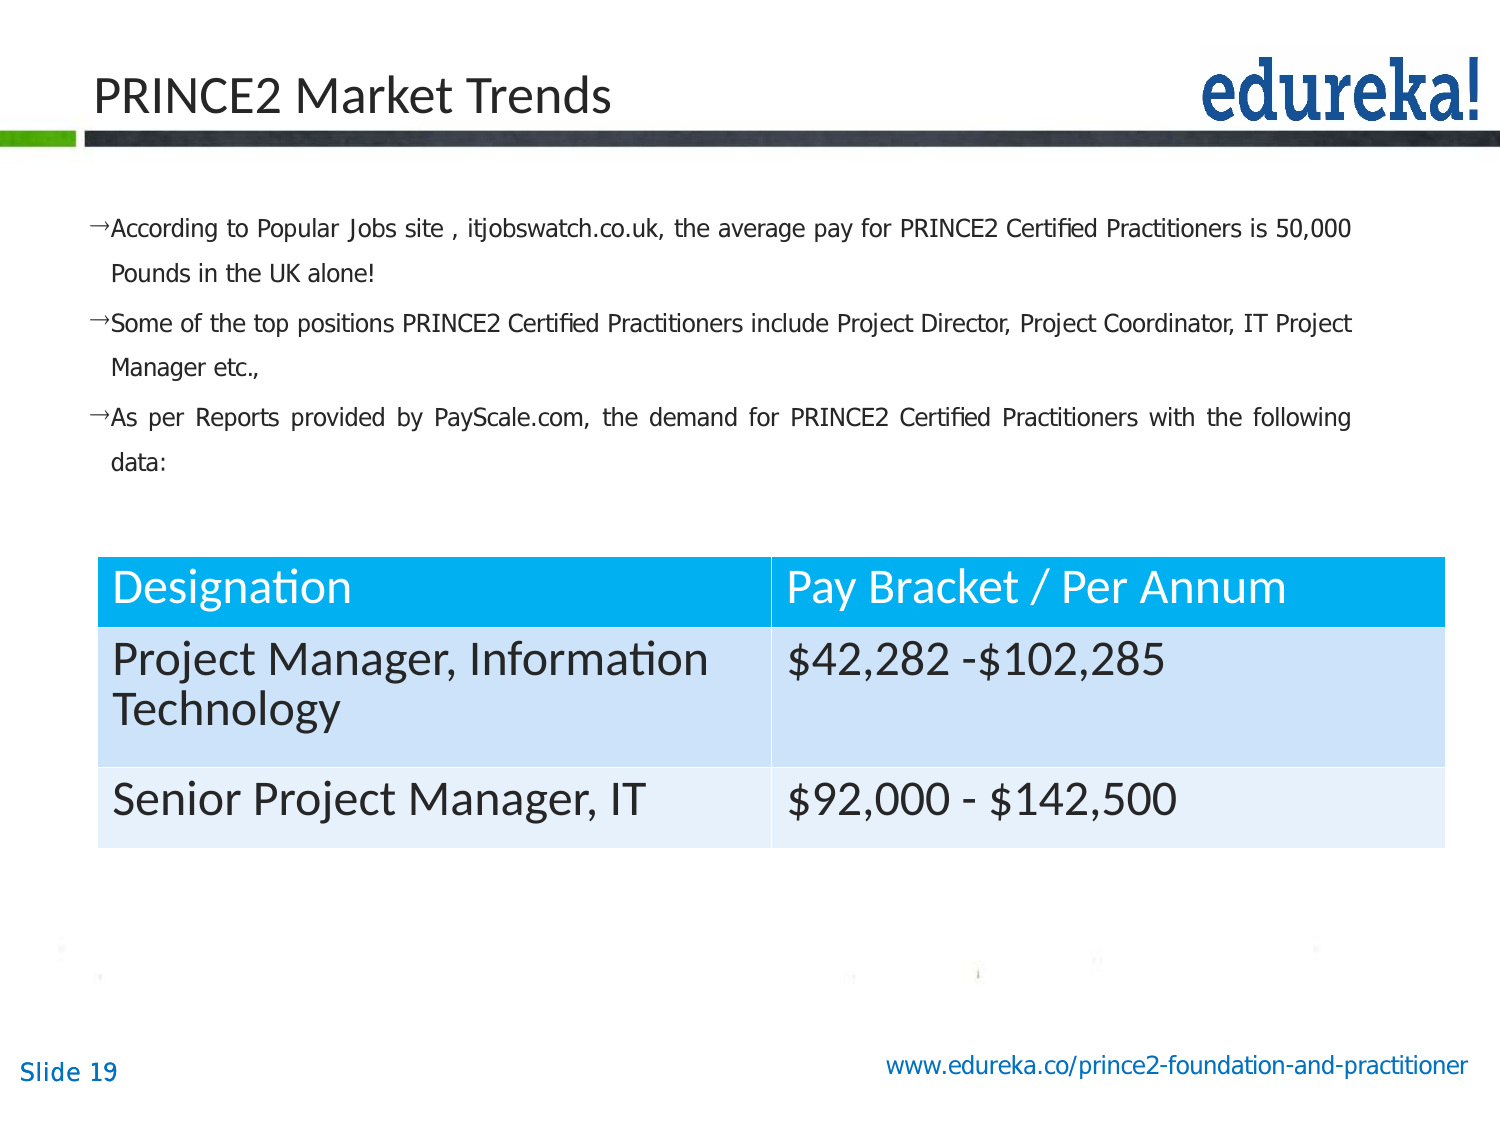

# PRINCE2 Market Trends
According to Popular Jobs site , itjobswatch.co.uk, the average pay for PRINCE2 Certified Practitioners is 50,000 Pounds in the UK alone!
Some of the top positions PRINCE2 Certified Practitioners include Project Director, Project Coordinator, IT Project Manager etc.,
As per Reports provided by PayScale.com, the demand for PRINCE2 Certified Practitioners with the following data:

| Designation | Pay Bracket / Per Annum |
| --- | --- |
| Project Manager, Information Technology | $42,282 -$102,285 |
| Senior Project Manager, IT | $92,000 - $142,500 |